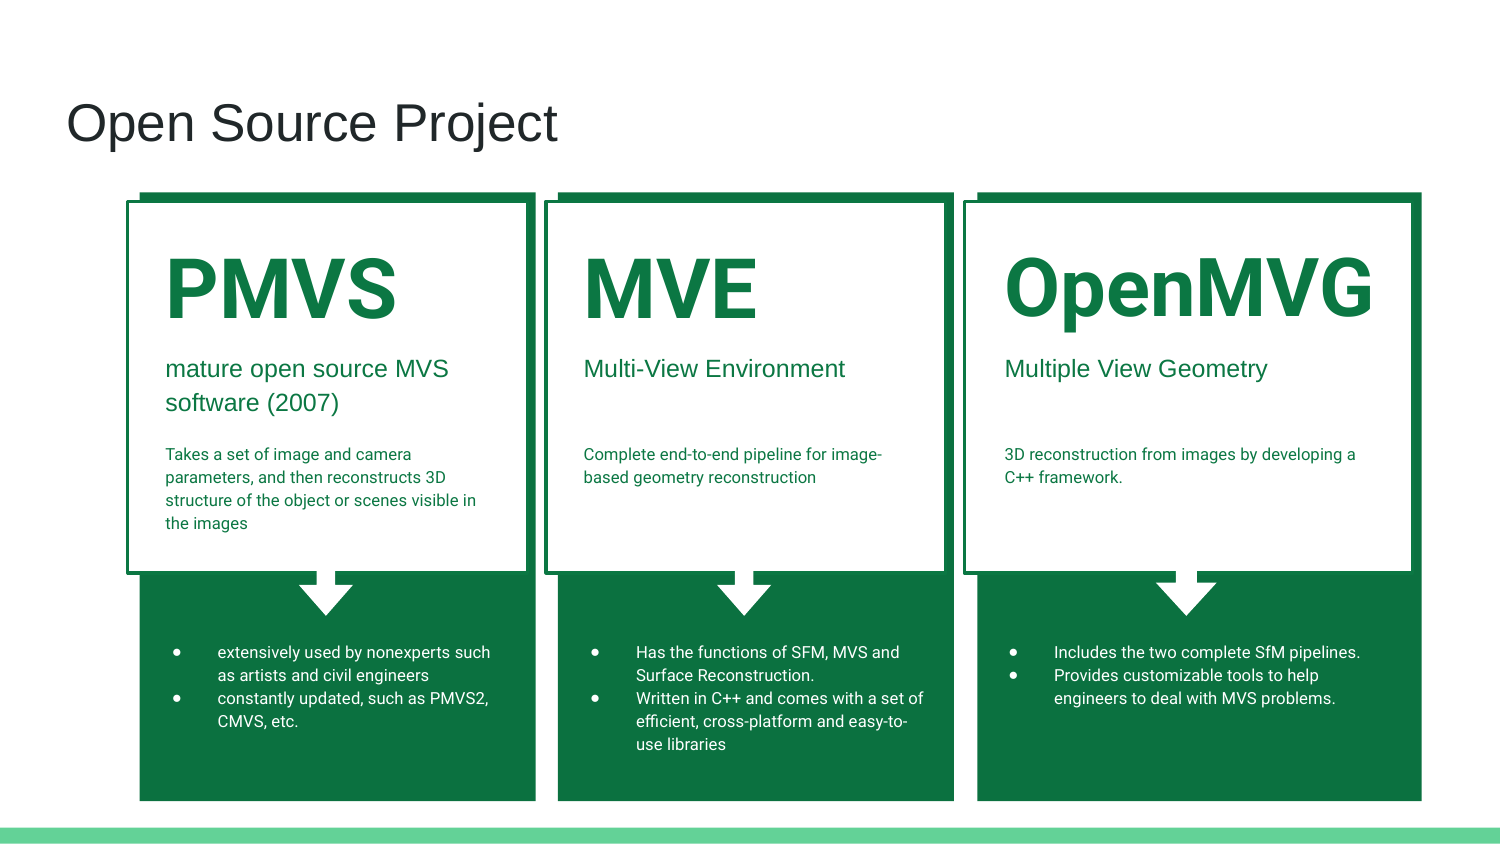

# Open Source Project

PMVS
mature open source MVS software (2007)
Takes a set of image and camera parameters, and then reconstructs 3D structure of the object or scenes visible in the images

extensively used by nonexperts such as artists and civil engineers
constantly updated, such as PMVS2, CMVS, etc.

MVE
Multi-View Environment
Complete end-to-end pipeline for image-based geometry reconstruction

Has the functions of SFM, MVS and Surface Reconstruction.
Written in C++ and comes with a set of efficient, cross-platform and easy-to-use libraries

OpenMVG
Multiple View Geometry
3D reconstruction from images by developing a C++ framework.

Includes the two complete SfM pipelines.
Provides customizable tools to help engineers to deal with MVS problems.